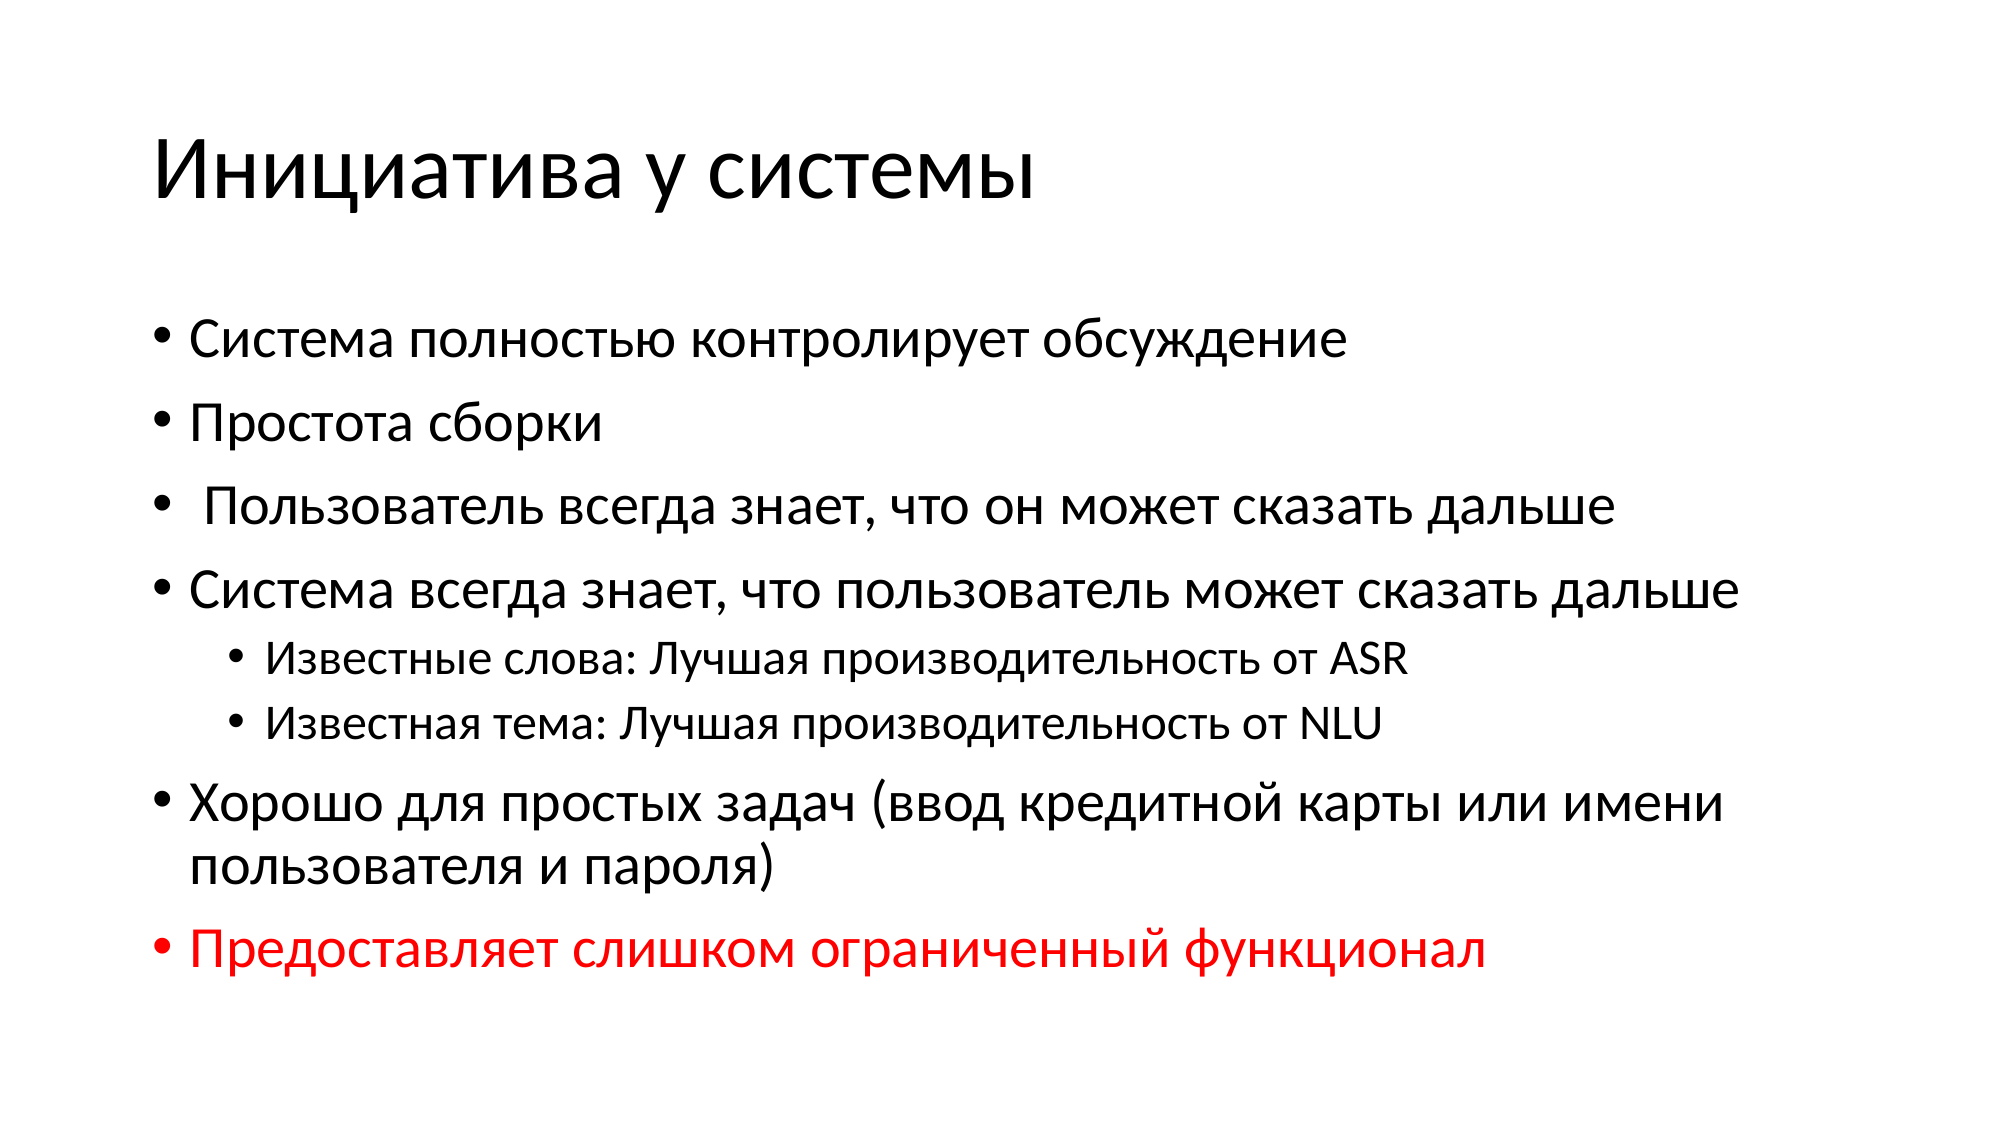

# Инициатива у системы
Система полностью контролирует обсуждение
Простота сборки
 Пользователь всегда знает, что он может сказать дальше
Система всегда знает, что пользователь может сказать дальше
Известные слова: Лучшая производительность от ASR
Известная тема: Лучшая производительность от NLU
Хорошо для простых задач (ввод кредитной карты или имени пользователя и пароля)
Предоставляет слишком ограниченный функционал